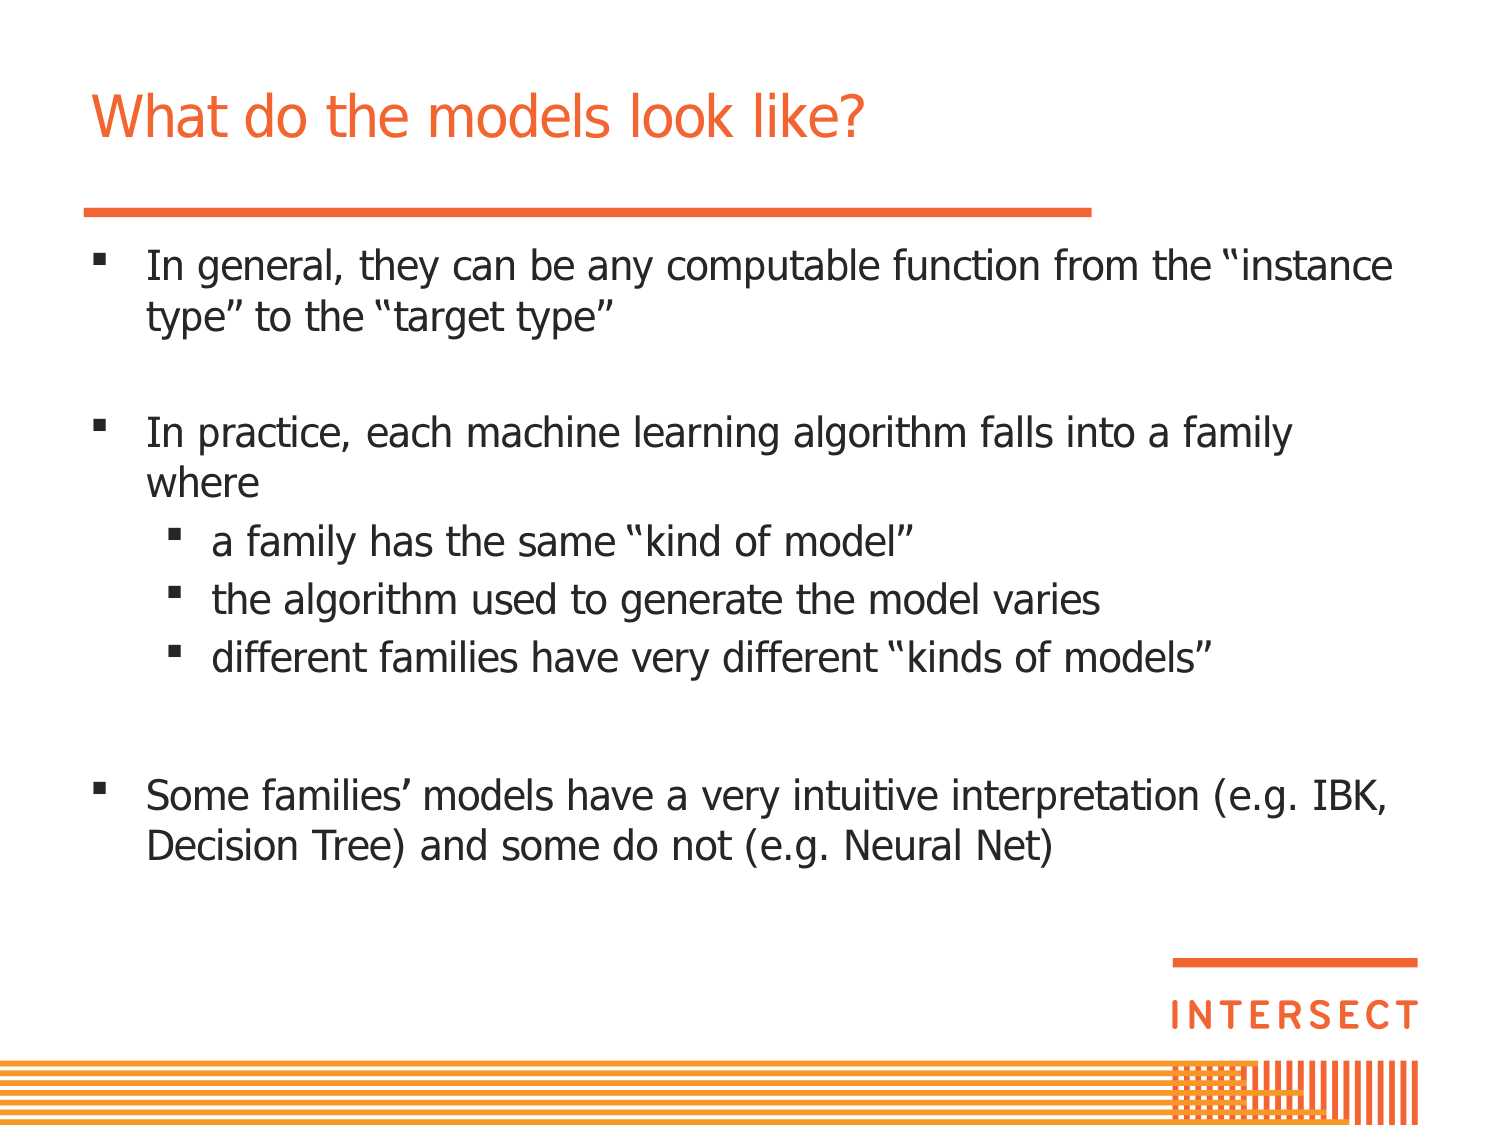

# What do the models look like?
In general, they can be any computable function from the “instance type” to the “target type”

In practice, each machine learning algorithm falls into a family where
a family has the same “kind of model”
the algorithm used to generate the model varies
different families have very different “kinds of models”

Some families’ models have a very intuitive interpretation (e.g. IBK, Decision Tree) and some do not (e.g. Neural Net)